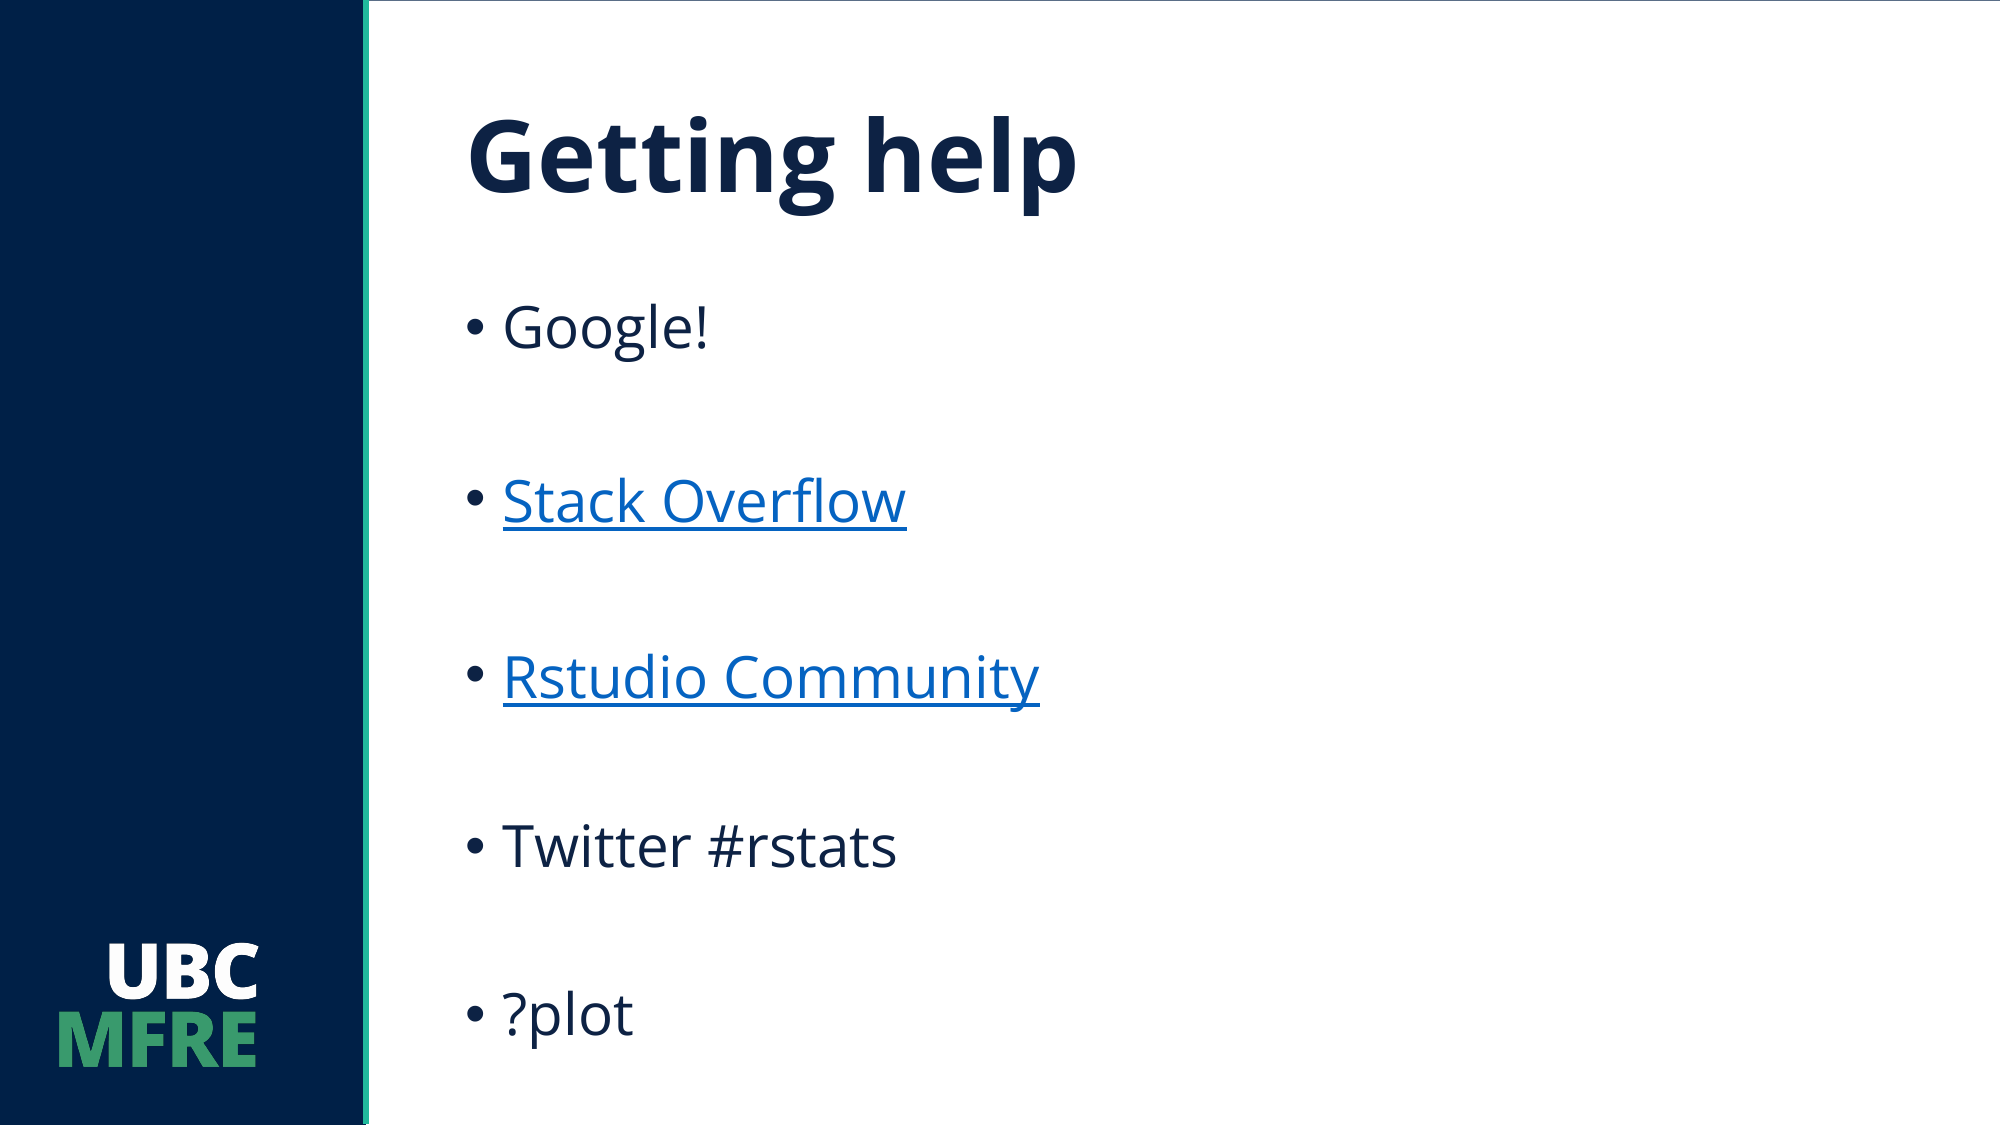

# Getting help
Google!

Stack Overflow

Rstudio Community

Twitter #rstats

?plot